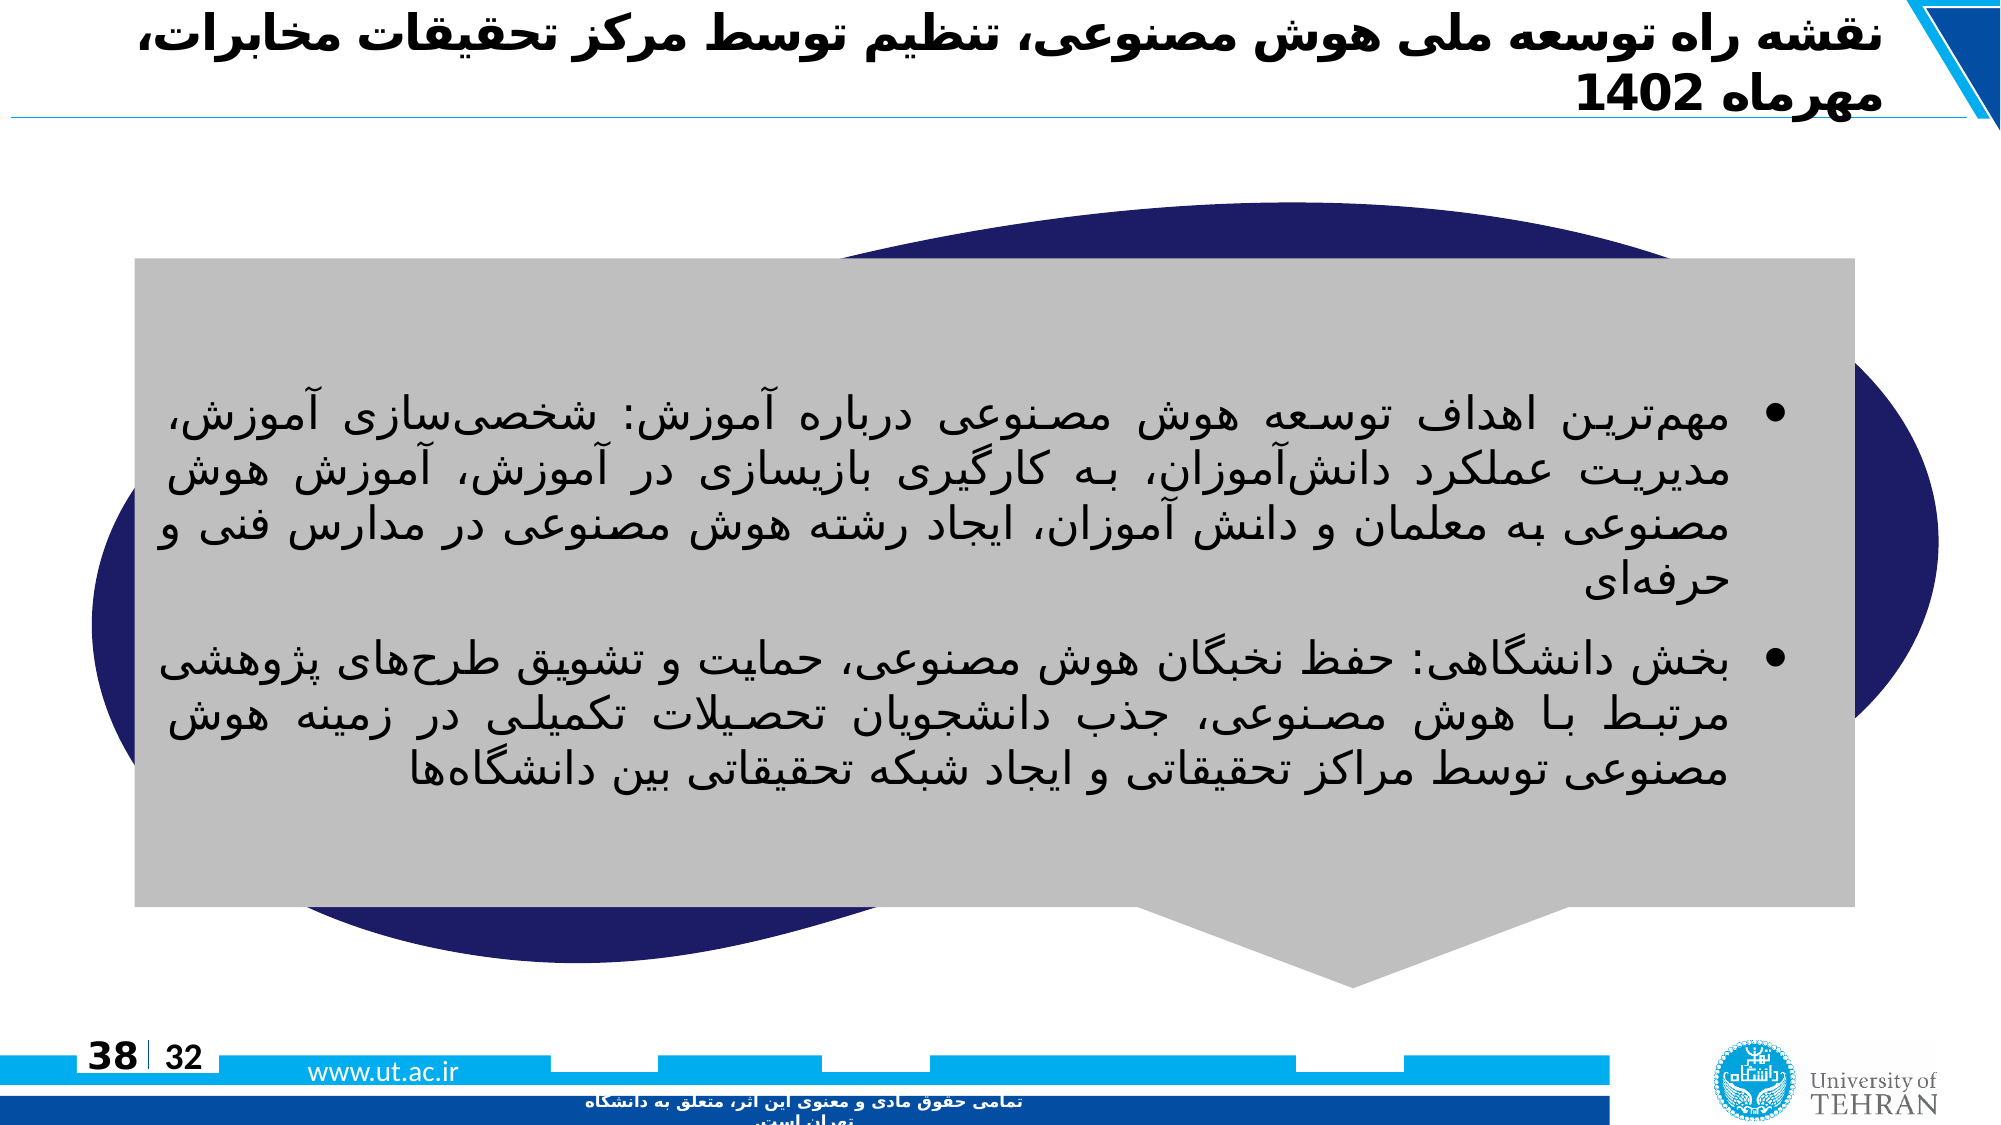

# نقشه راه توسعه ملی هوش مصنوعی، تنظیم توسط مرکز تحقیقات مخابرات، مهرماه 1402

مهم‌ترین اهداف توسعه هوش مصنوعی درباره آموزش: شخصی‌سازی آموزش، مدیریت عملکرد دانش‌آموزان، به کارگیری بازی­سازی در آموزش، آموزش هوش مصنوعی به معلمان و دانش آموزان، ایجاد رشته هوش مصنوعی در مدارس فنی و حرفه‌ای
بخش دانشگاهی: حفظ نخبگان هوش مصنوعی، حمایت و تشویق طرح‌های پژوهشی مرتبط با هوش مصنوعی، جذب دانشجویان تحصیلات تکمیلی در زمینه هوش مصنوعی توسط مراکز تحقیقاتی و ایجاد شبکه تحقیقاتی بین دانشگاه‌ها